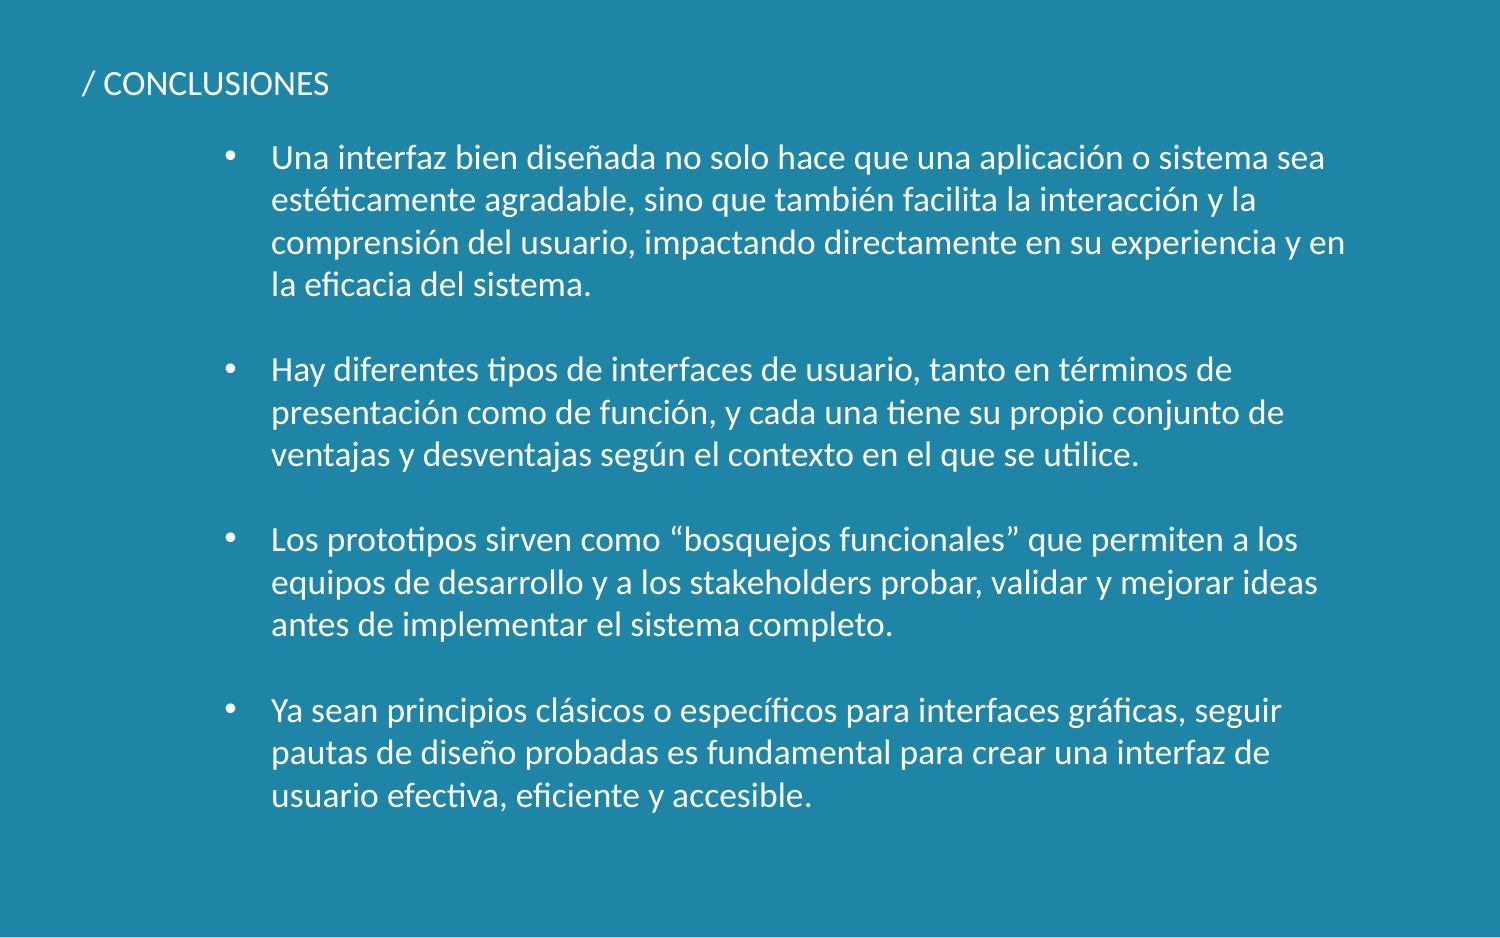

/ CONCLUSIONES
Una interfaz bien diseñada no solo hace que una aplicación o sistema sea estéticamente agradable, sino que también facilita la interacción y la comprensión del usuario, impactando directamente en su experiencia y en la eficacia del sistema.

Hay diferentes tipos de interfaces de usuario, tanto en términos de presentación como de función, y cada una tiene su propio conjunto de ventajas y desventajas según el contexto en el que se utilice.

Los prototipos sirven como “bosquejos funcionales” que permiten a los equipos de desarrollo y a los stakeholders probar, validar y mejorar ideas antes de implementar el sistema completo.

Ya sean principios clásicos o específicos para interfaces gráficas, seguir pautas de diseño probadas es fundamental para crear una interfaz de usuario efectiva, eficiente y accesible.